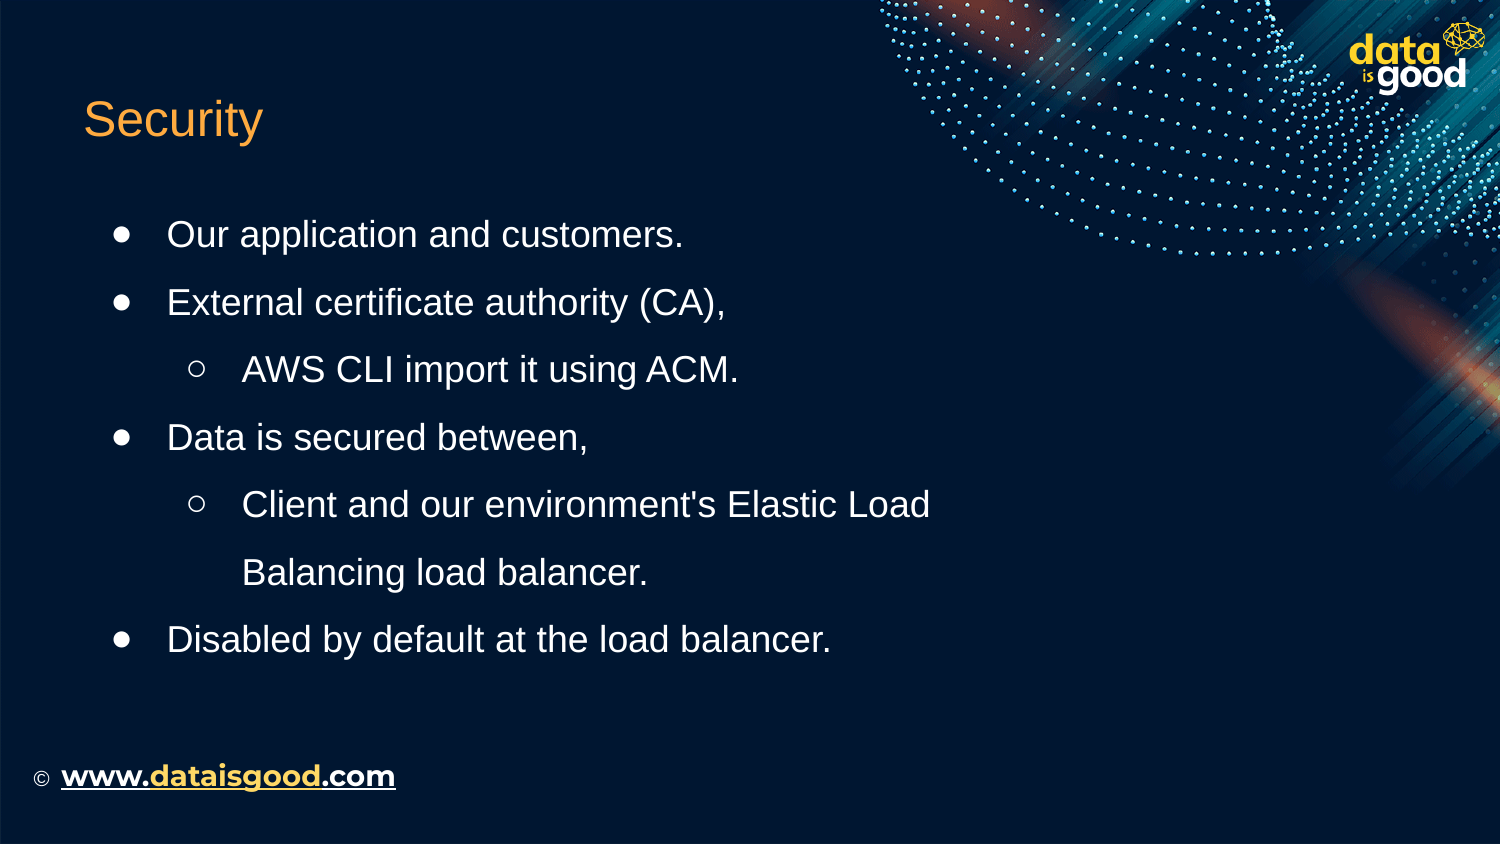

# Security
Our application and customers.
External certificate authority (CA),
AWS CLI import it using ACM.
Data is secured between,
Client and our environment's Elastic Load Balancing load balancer.
Disabled by default at the load balancer.